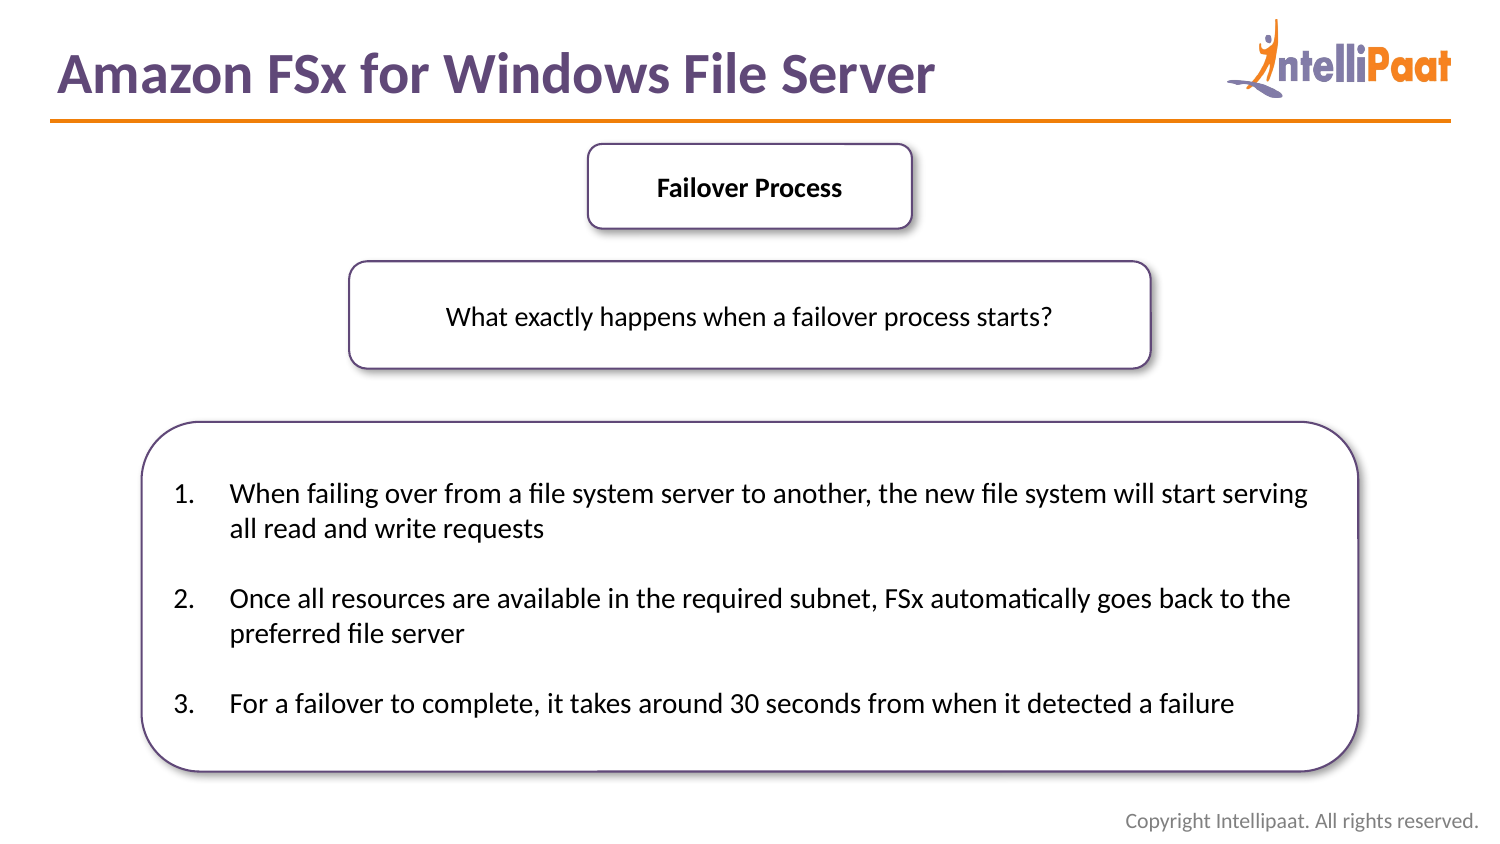

Amazon FSx for Windows File Server
Failover Process
What exactly happens when a failover process starts?
When failing over from a file system server to another, the new file system will start serving all read and write requests

Once all resources are available in the required subnet, FSx automatically goes back to the preferred file server

For a failover to complete, it takes around 30 seconds from when it detected a failure